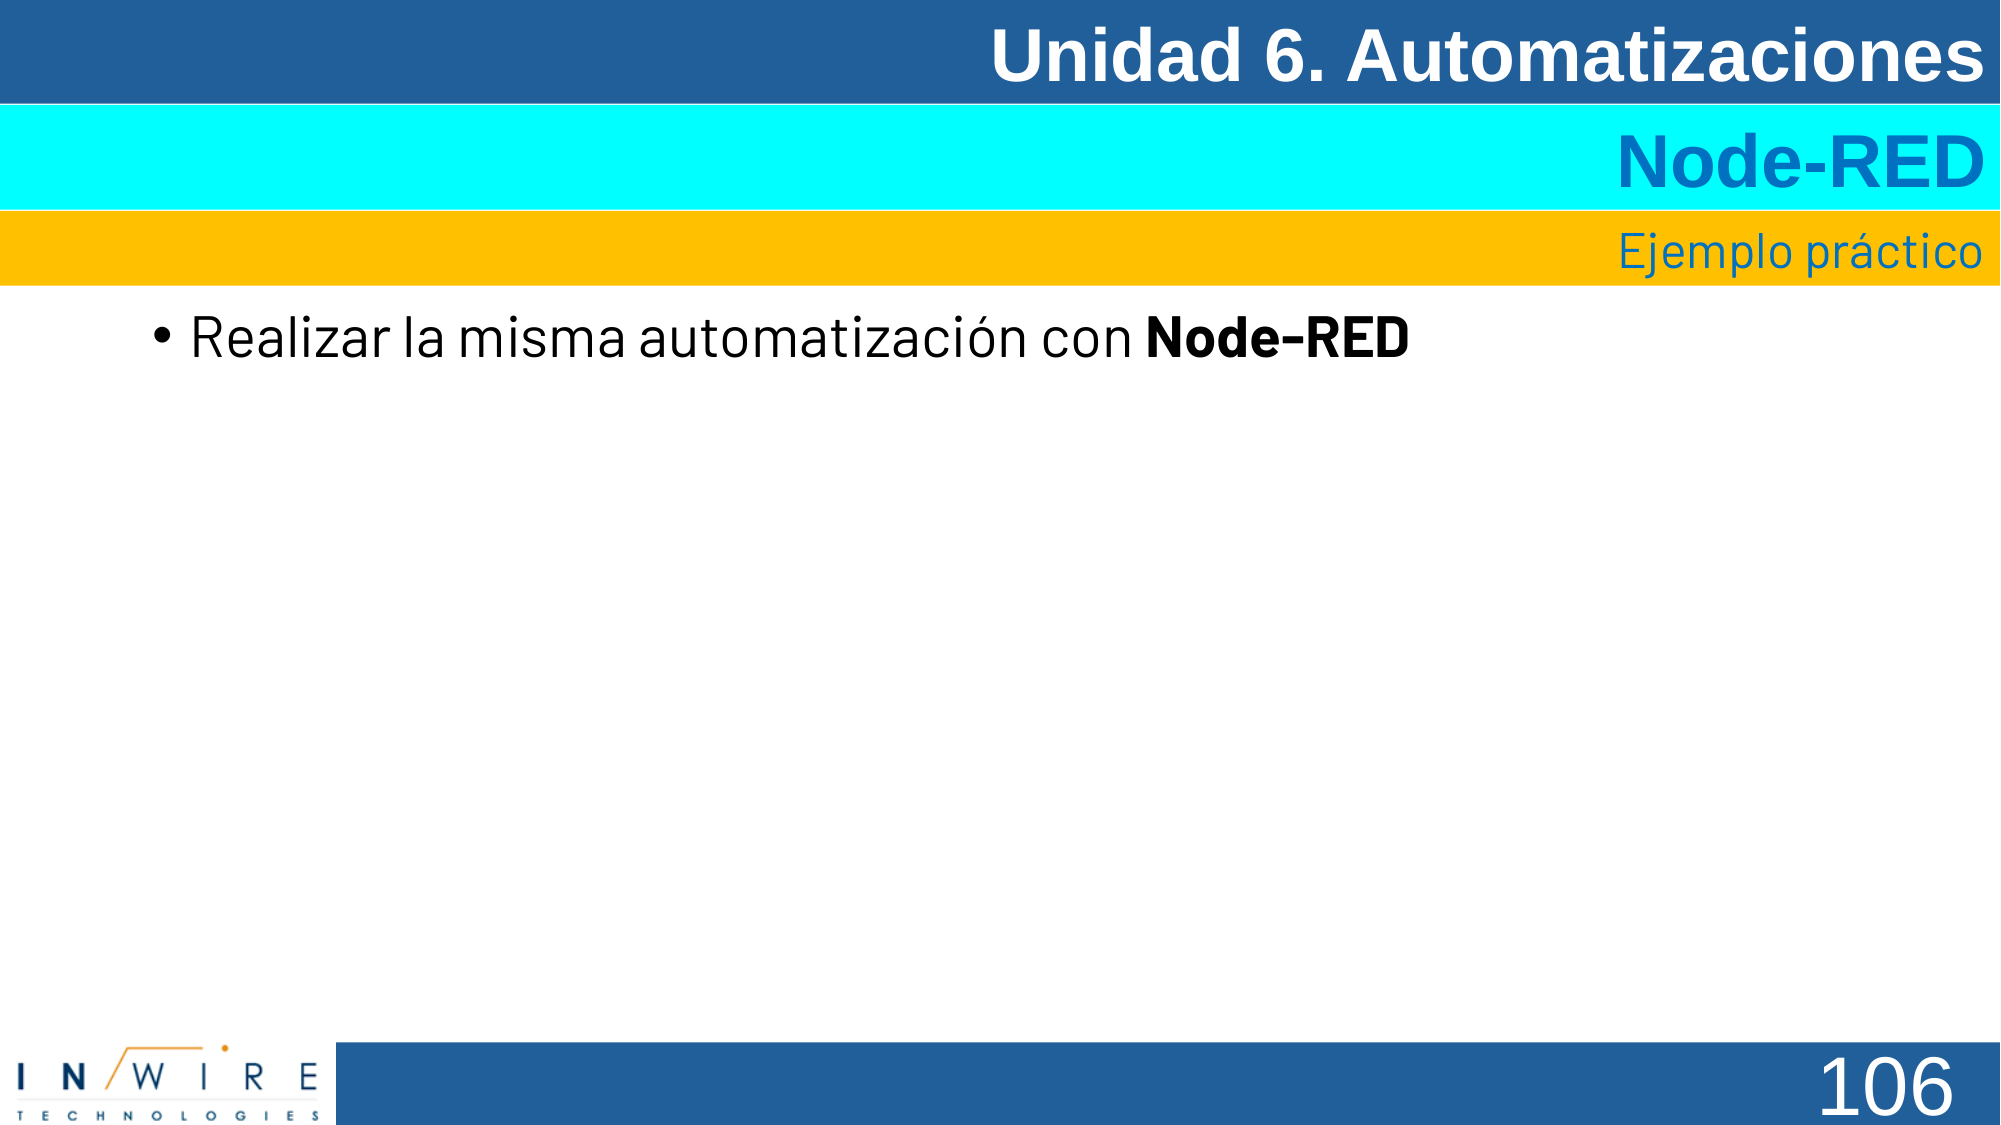

Unidad 6. Automatizaciones
Node-RED
Ejemplo práctico
Realizar la misma automatización con Node-RED